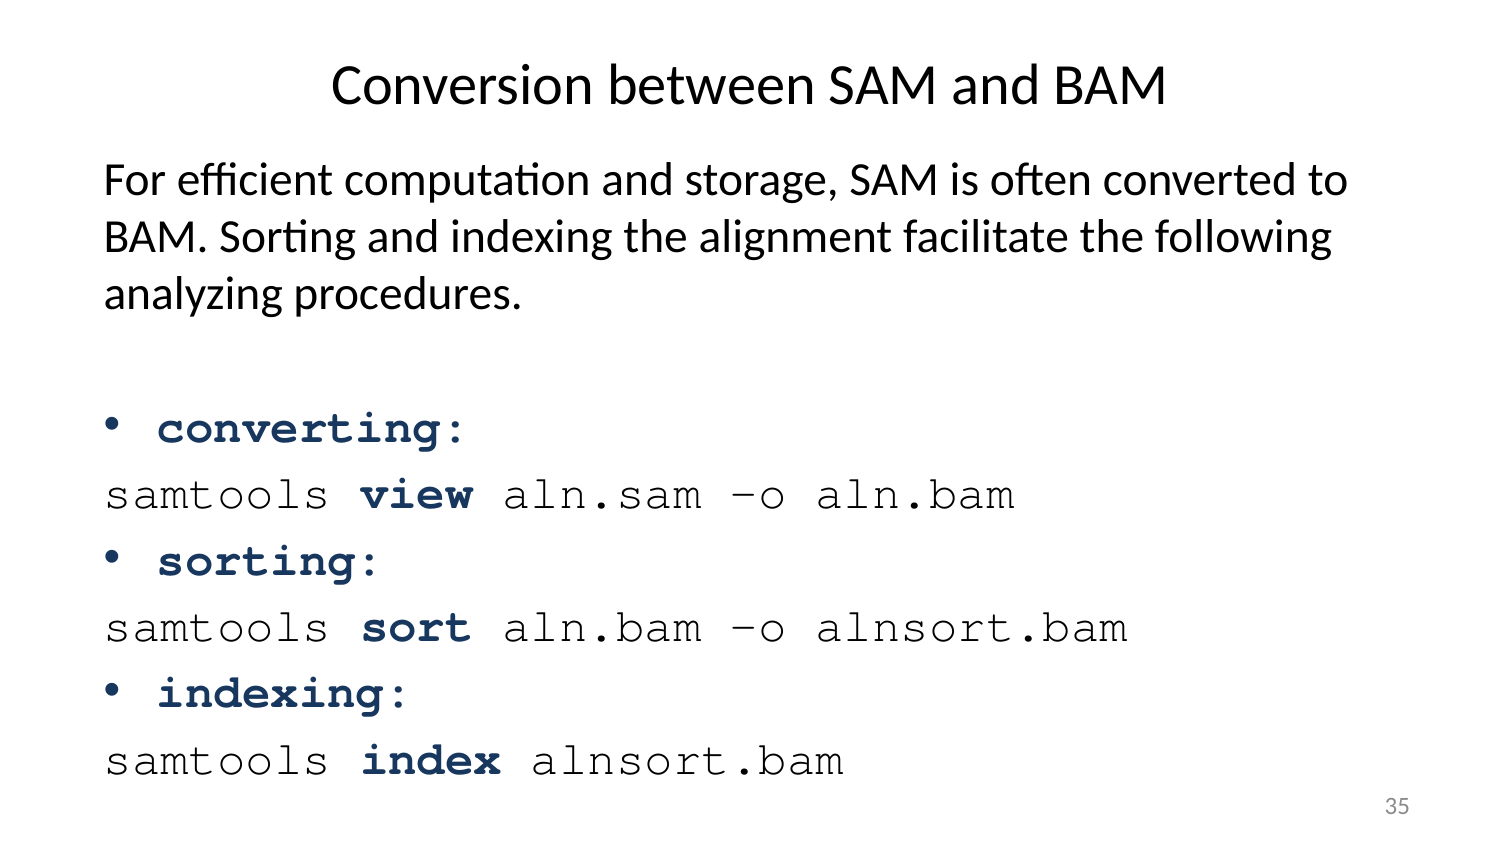

# Conversion between SAM and BAM
For efficient computation and storage, SAM is often converted to BAM. Sorting and indexing the alignment facilitate the following analyzing procedures.

converting:
samtools view aln.sam -o aln.bam
sorting:
samtools sort aln.bam -o alnsort.bam
indexing:
samtools index alnsort.bam

35